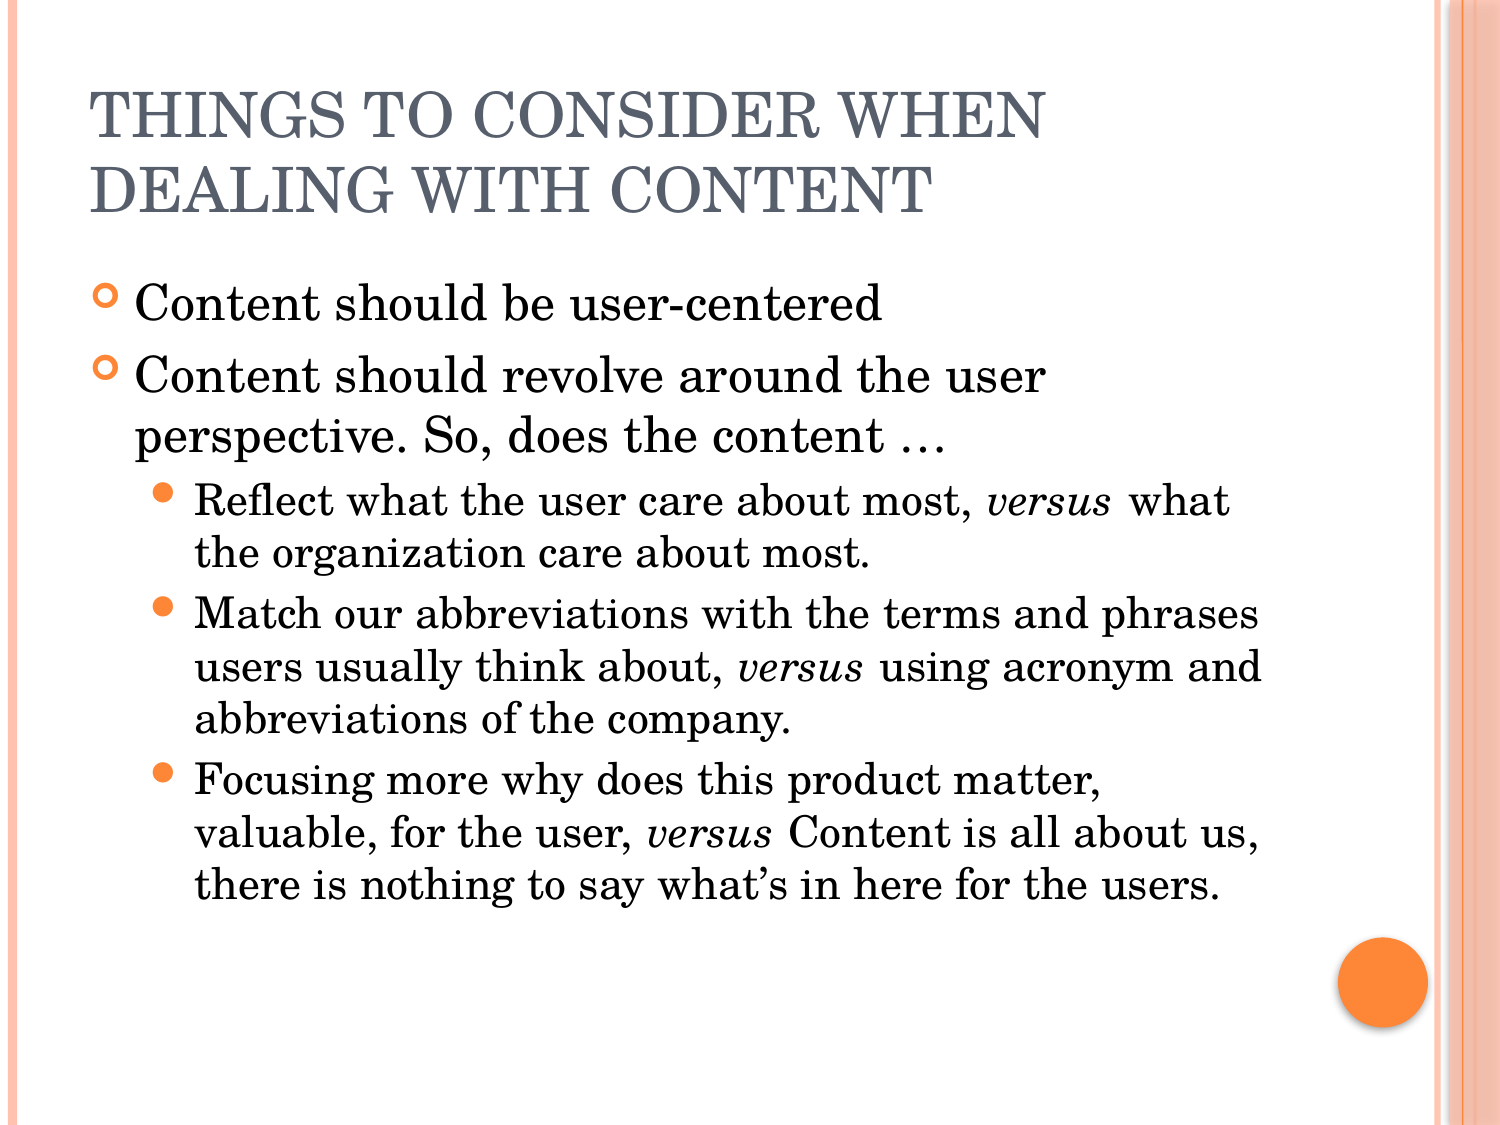

# Things to consider when dealing with Content
Content should be user-centered
Content should revolve around the user perspective. So, does the content …
Reflect what the user care about most, versus what the organization care about most.
Match our abbreviations with the terms and phrases users usually think about, versus using acronym and abbreviations of the company.
Focusing more why does this product matter, valuable, for the user, versus Content is all about us, there is nothing to say what’s in here for the users.